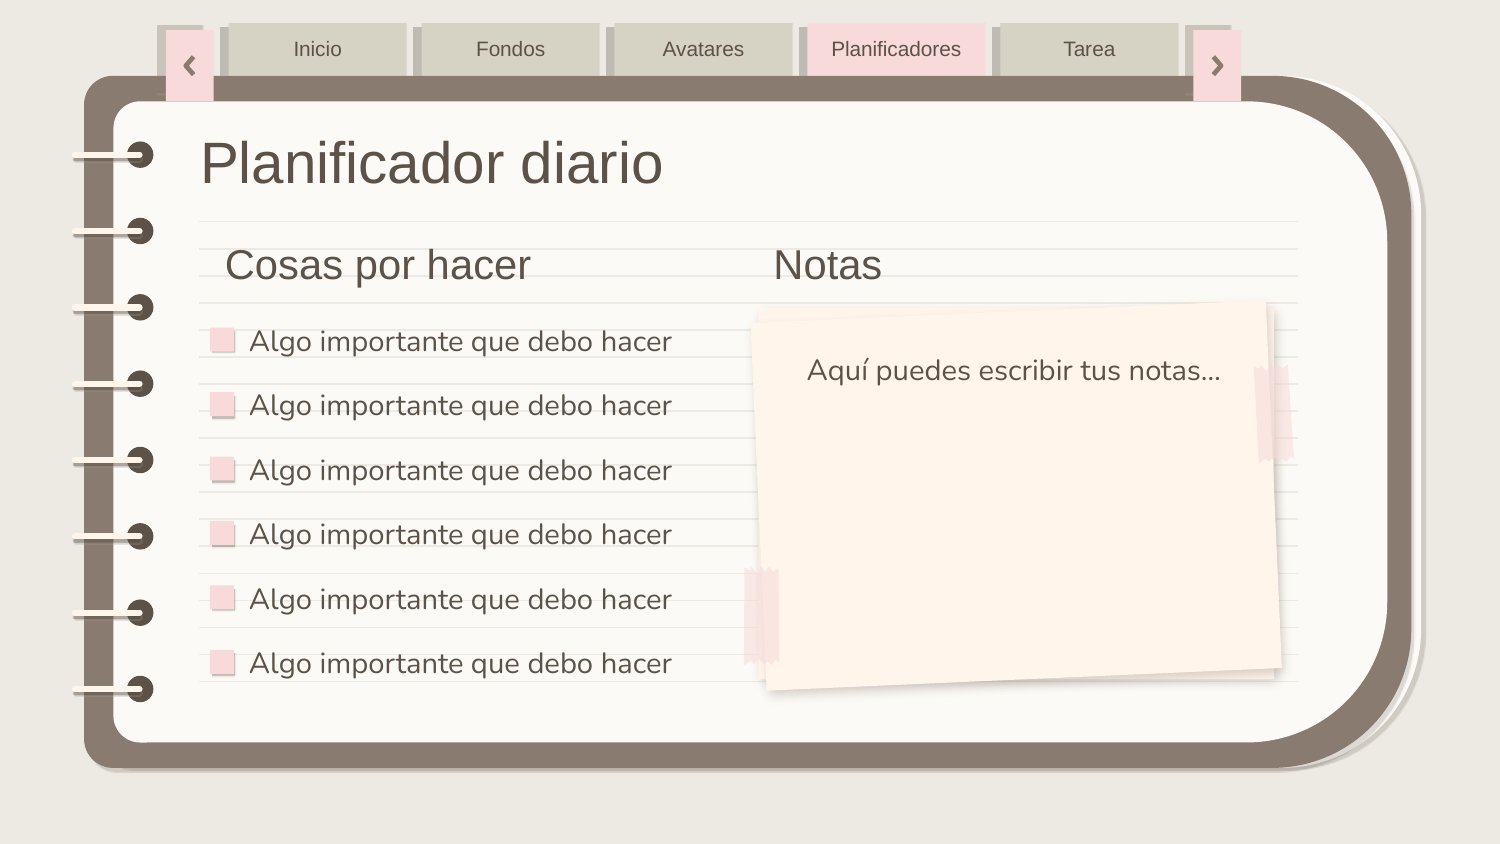

Inicio
Fondos
Avatares
Planificadores
Tarea

# Planificador diario
Cosas por hacer
Notas

Algo importante que debo hacer

Aquí puedes escribir tus notas…
Algo importante que debo hacer

Algo importante que debo hacer

Algo importante que debo hacer

Algo importante que debo hacer

Algo importante que debo hacer